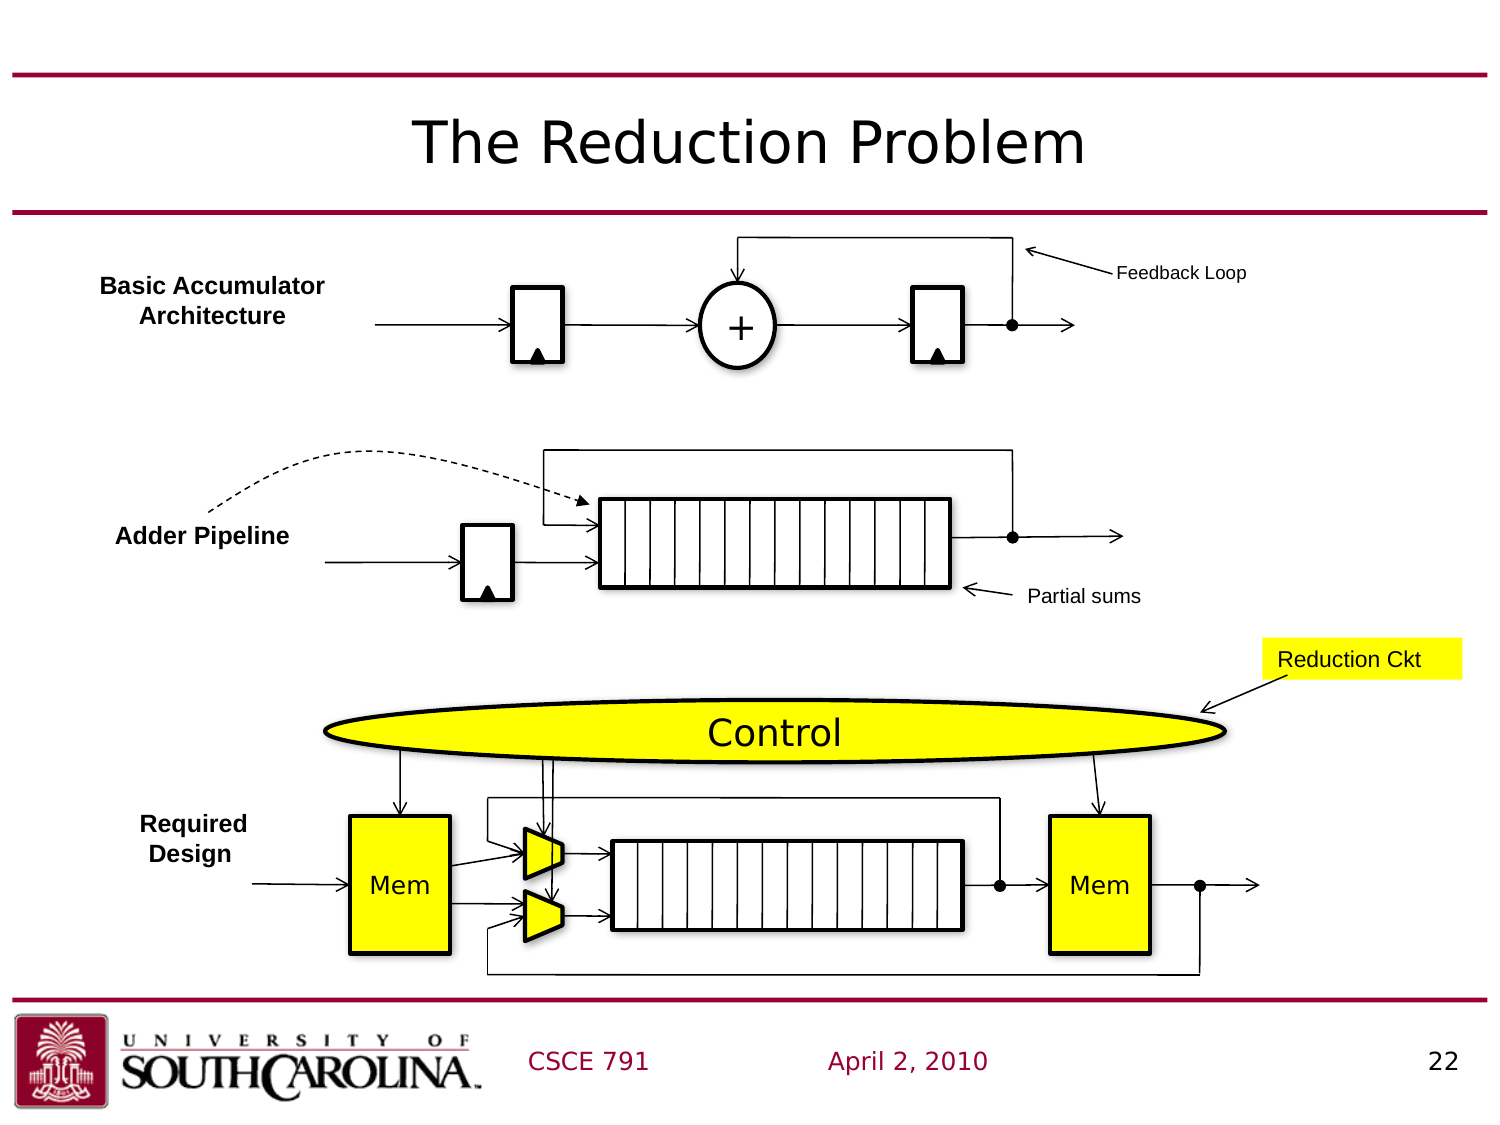

# The Reduction Problem
Feedback Loop
Basic Accumulator Architecture
+

Adder Pipeline
Partial sums
Reduction Ckt
Control
Mem
Mem

Required Design
CSCE 791		April 2, 2010 			22